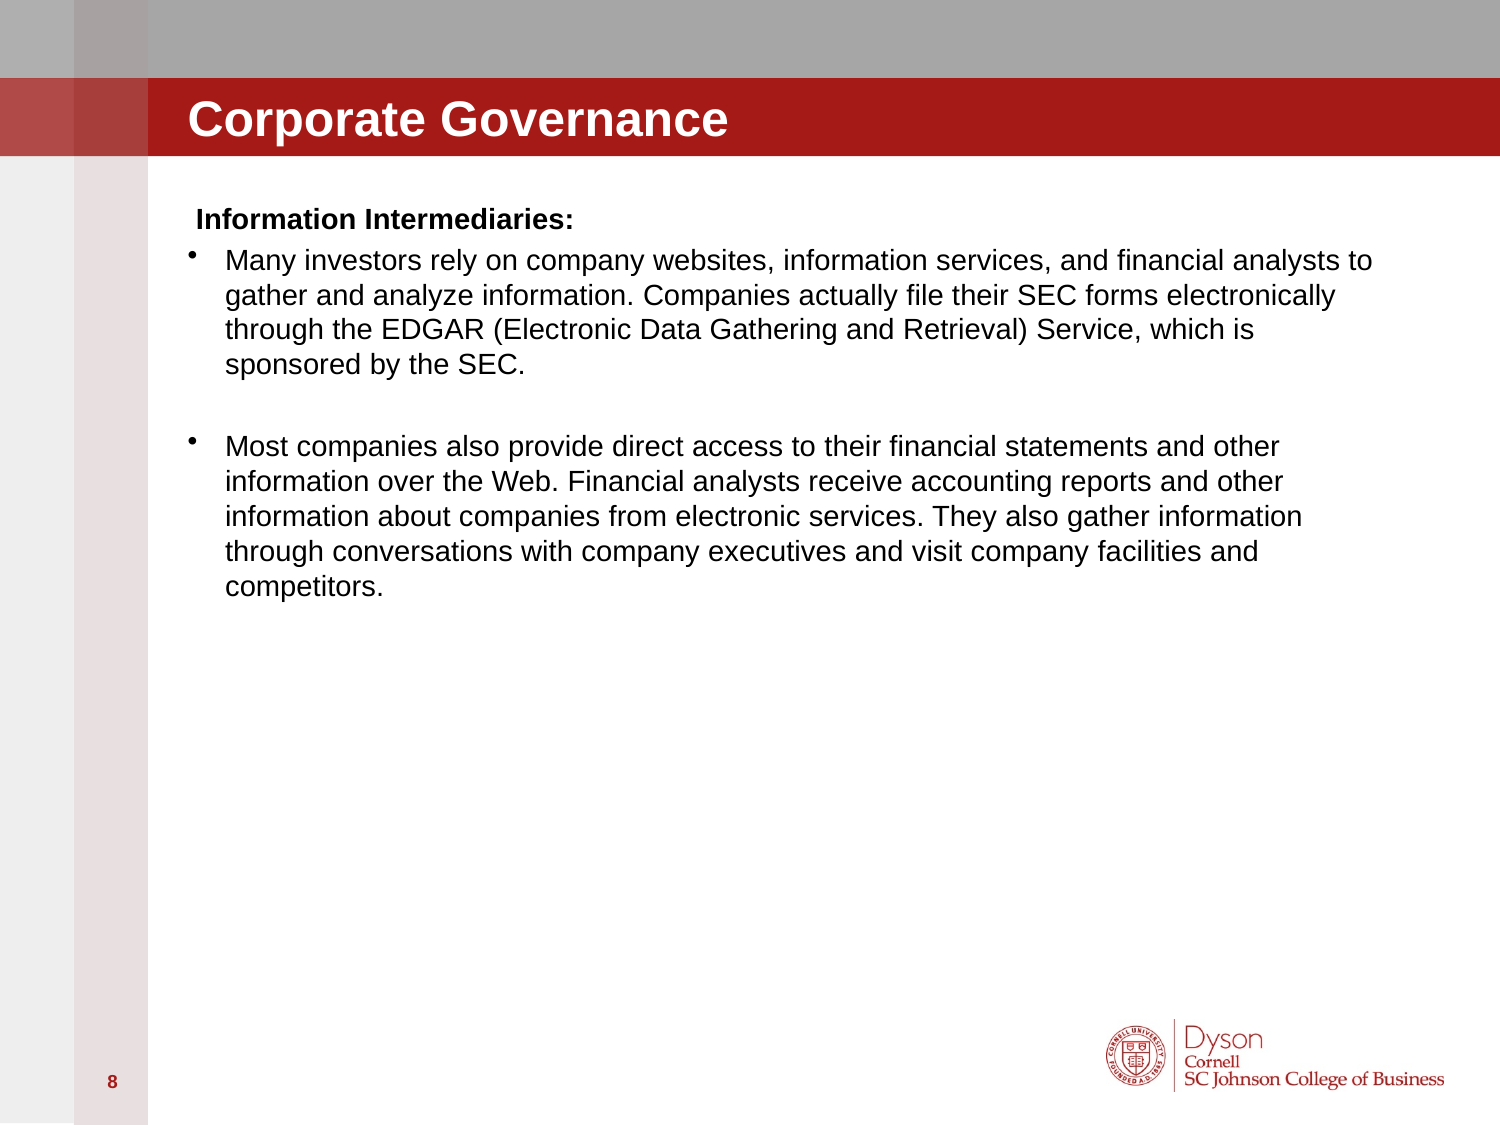

# Corporate Governance
 Information Intermediaries:
Many investors rely on company websites, information services, and financial analysts to gather and analyze information. Companies actually file their SEC forms electronically through the EDGAR (Electronic Data Gathering and Retrieval) Service, which is sponsored by the SEC.

Most companies also provide direct access to their financial statements and other information over the Web. Financial analysts receive accounting reports and other information about companies from electronic services. They also gather information through conversations with company executives and visit company facilities and competitors.
8